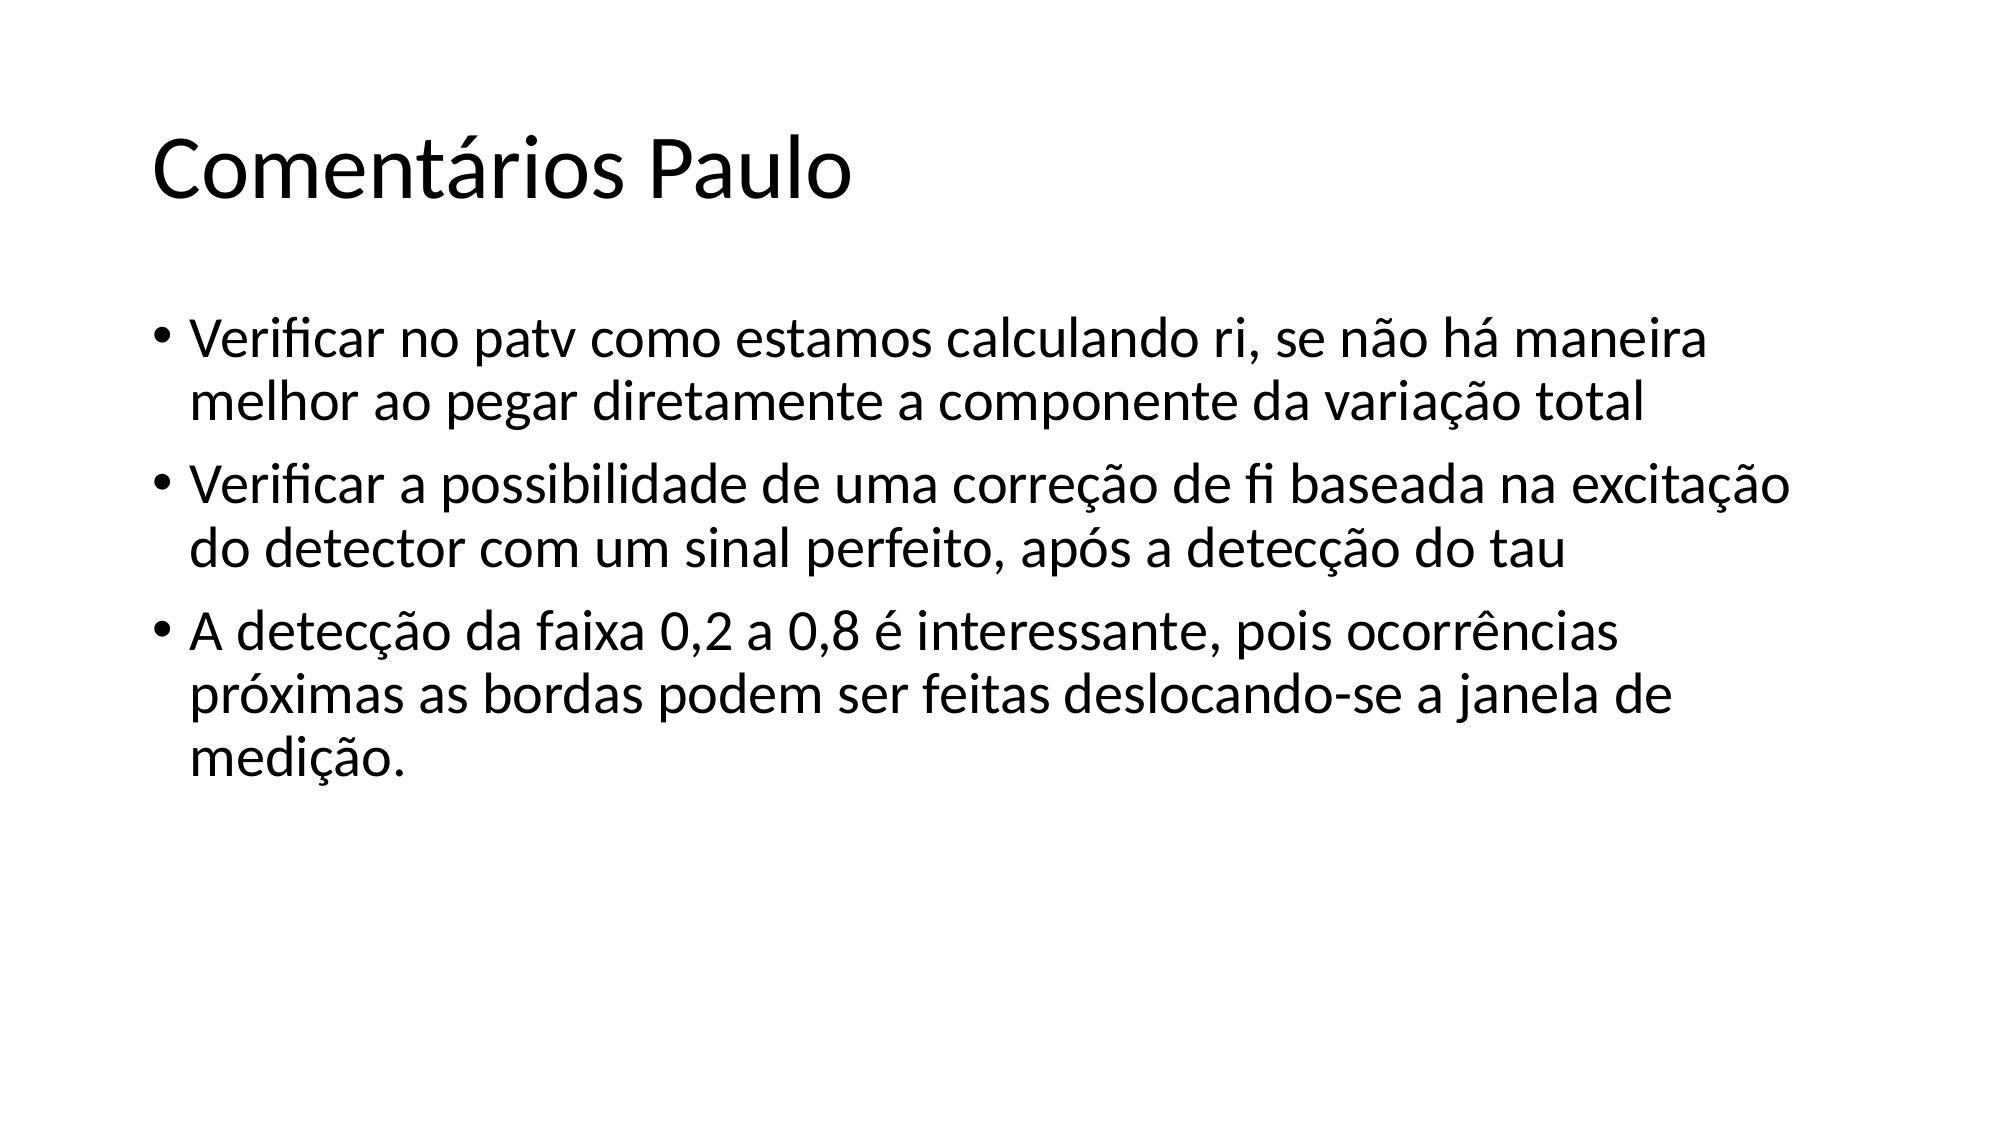

# Comentários Paulo
Verificar no patv como estamos calculando ri, se não há maneira melhor ao pegar diretamente a componente da variação total
Verificar a possibilidade de uma correção de fi baseada na excitação do detector com um sinal perfeito, após a detecção do tau
A detecção da faixa 0,2 a 0,8 é interessante, pois ocorrências próximas as bordas podem ser feitas deslocando-se a janela de medição.